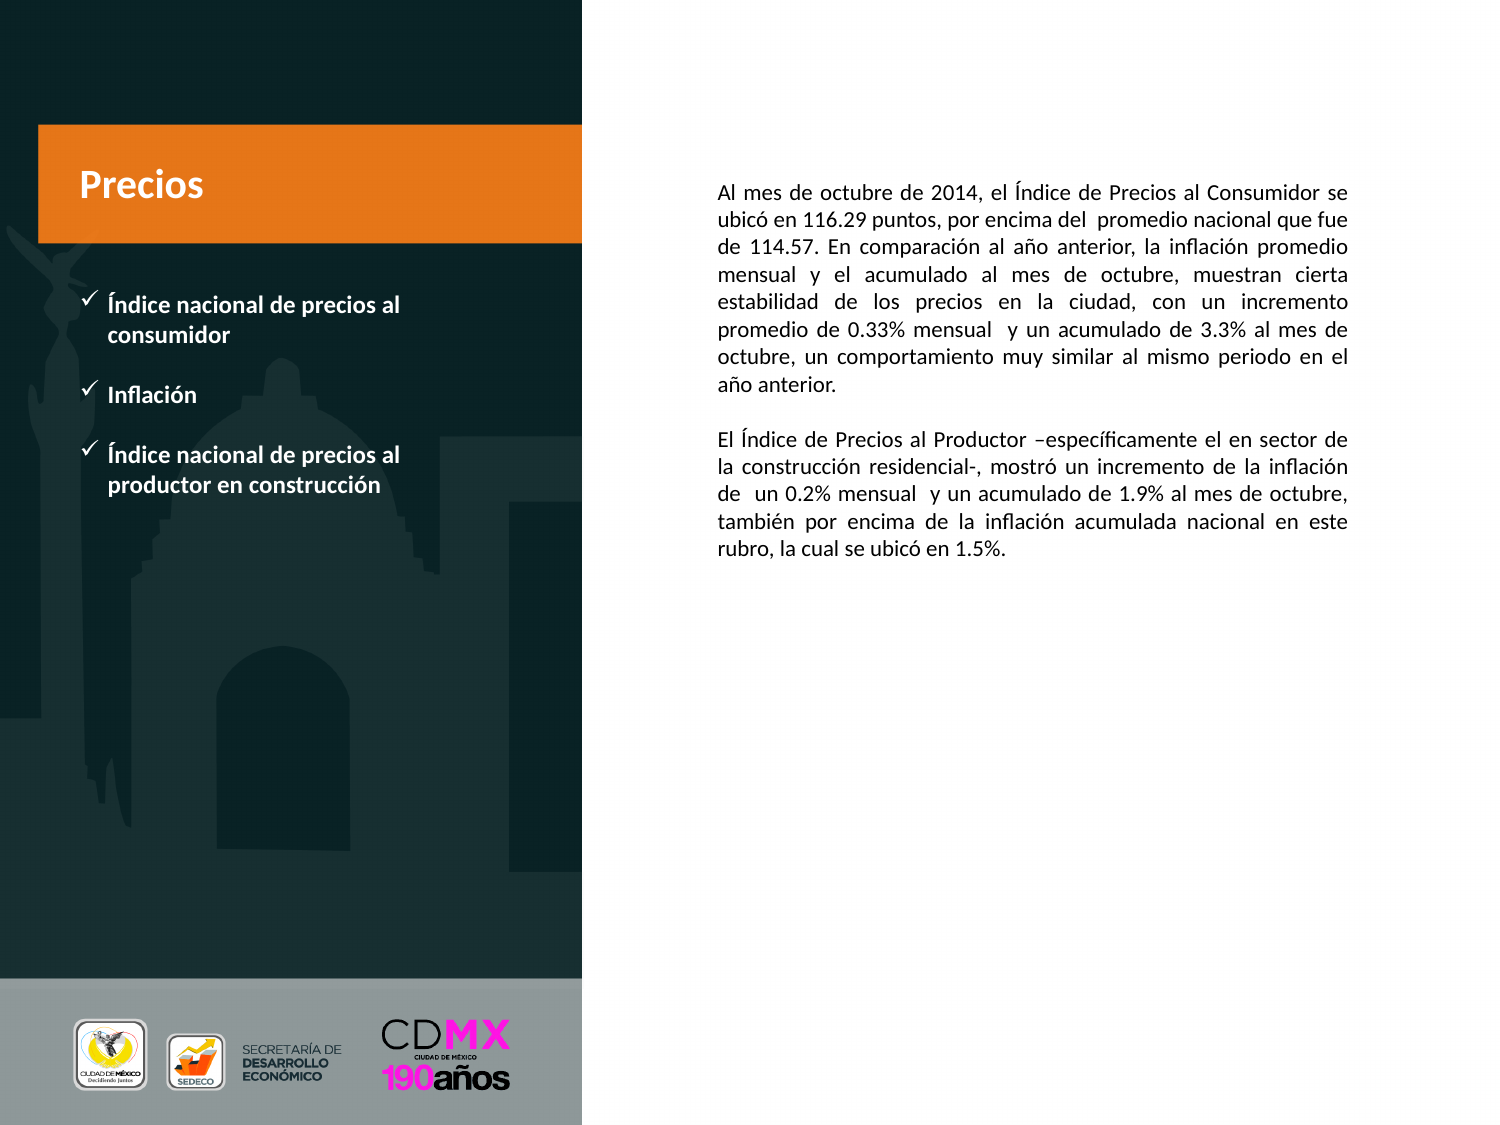

Precios
Al mes de octubre de 2014, el Índice de Precios al Consumidor se ubicó en 116.29 puntos, por encima del  promedio nacional que fue de 114.57. En comparación al año anterior, la inflación promedio mensual y el acumulado al mes de octubre, muestran cierta estabilidad de los precios en la ciudad, con un incremento promedio de 0.33% mensual  y un acumulado de 3.3% al mes de octubre, un comportamiento muy similar al mismo periodo en el año anterior.

El Índice de Precios al Productor –específicamente el en sector de la construcción residencial-, mostró un incremento de la inflación de  un 0.2% mensual  y un acumulado de 1.9% al mes de octubre, también por encima de la inflación acumulada nacional en este rubro, la cual se ubicó en 1.5%.

Índice nacional de precios al consumidor

Inflación

Índice nacional de precios al productor en construcción